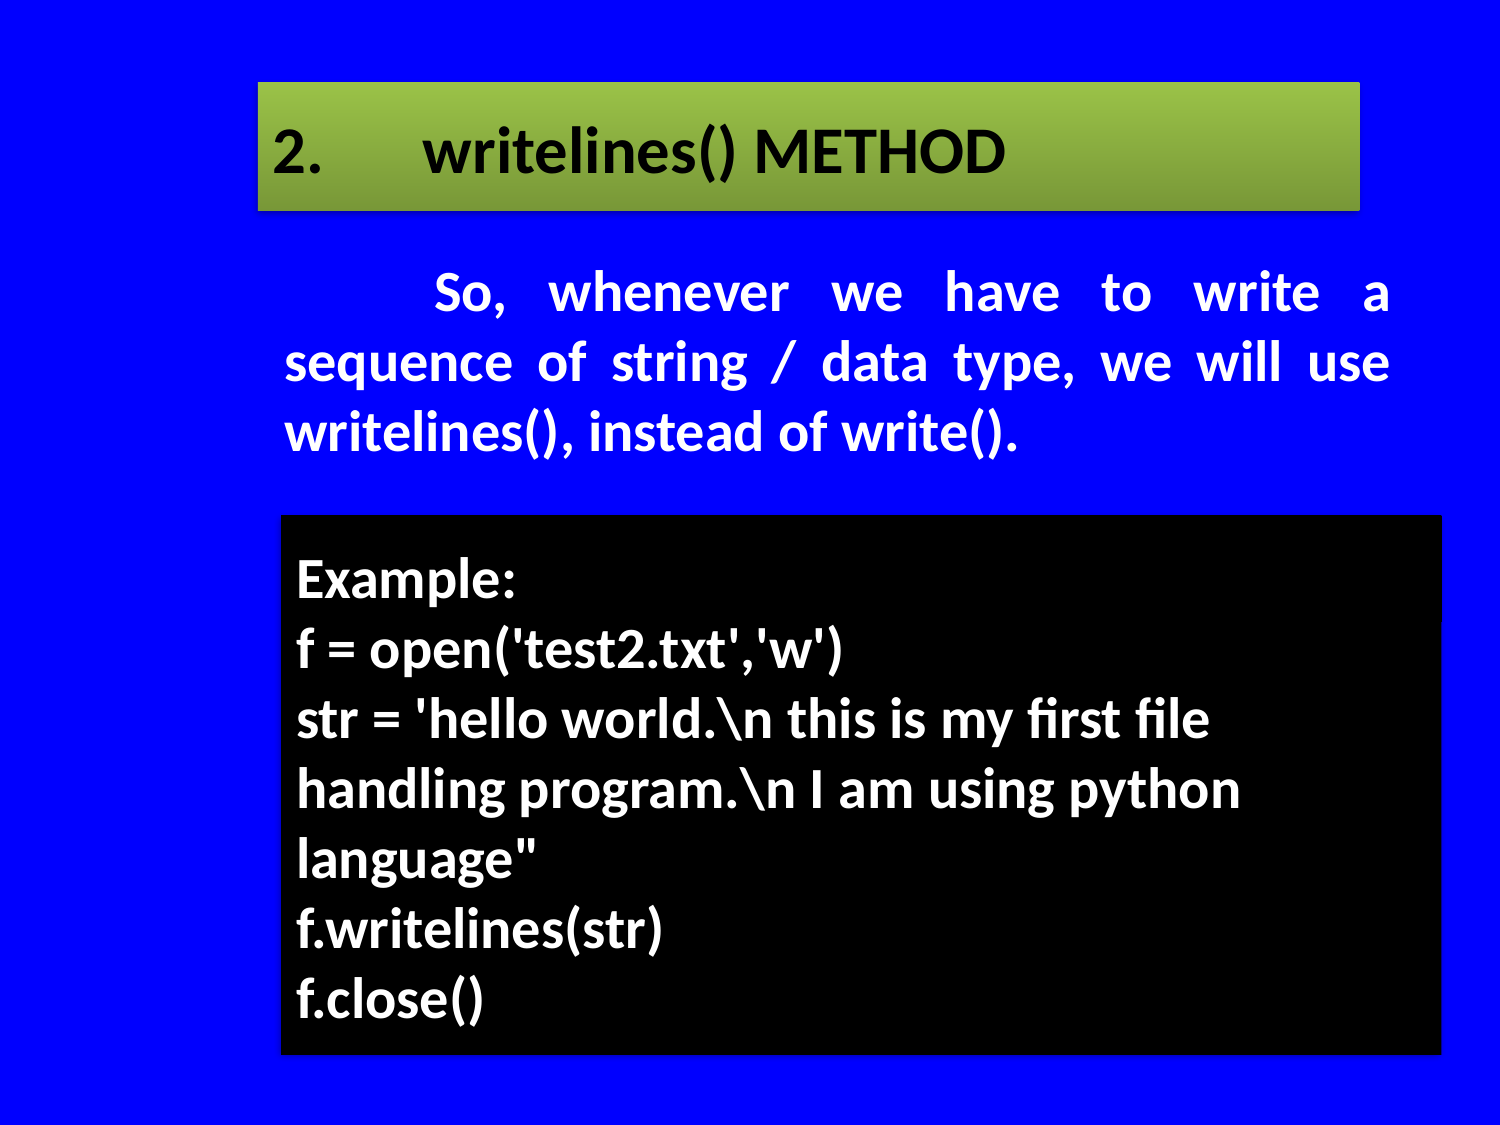

2.	writelines() METHOD
	So, whenever we have to write a sequence of string / data type, we will use writelines(), instead of write().
Example:
f = open('test2.txt','w')
str = 'hello world.\n this is my first file handling program.\n I am using python language"
f.writelines(str)
f.close()